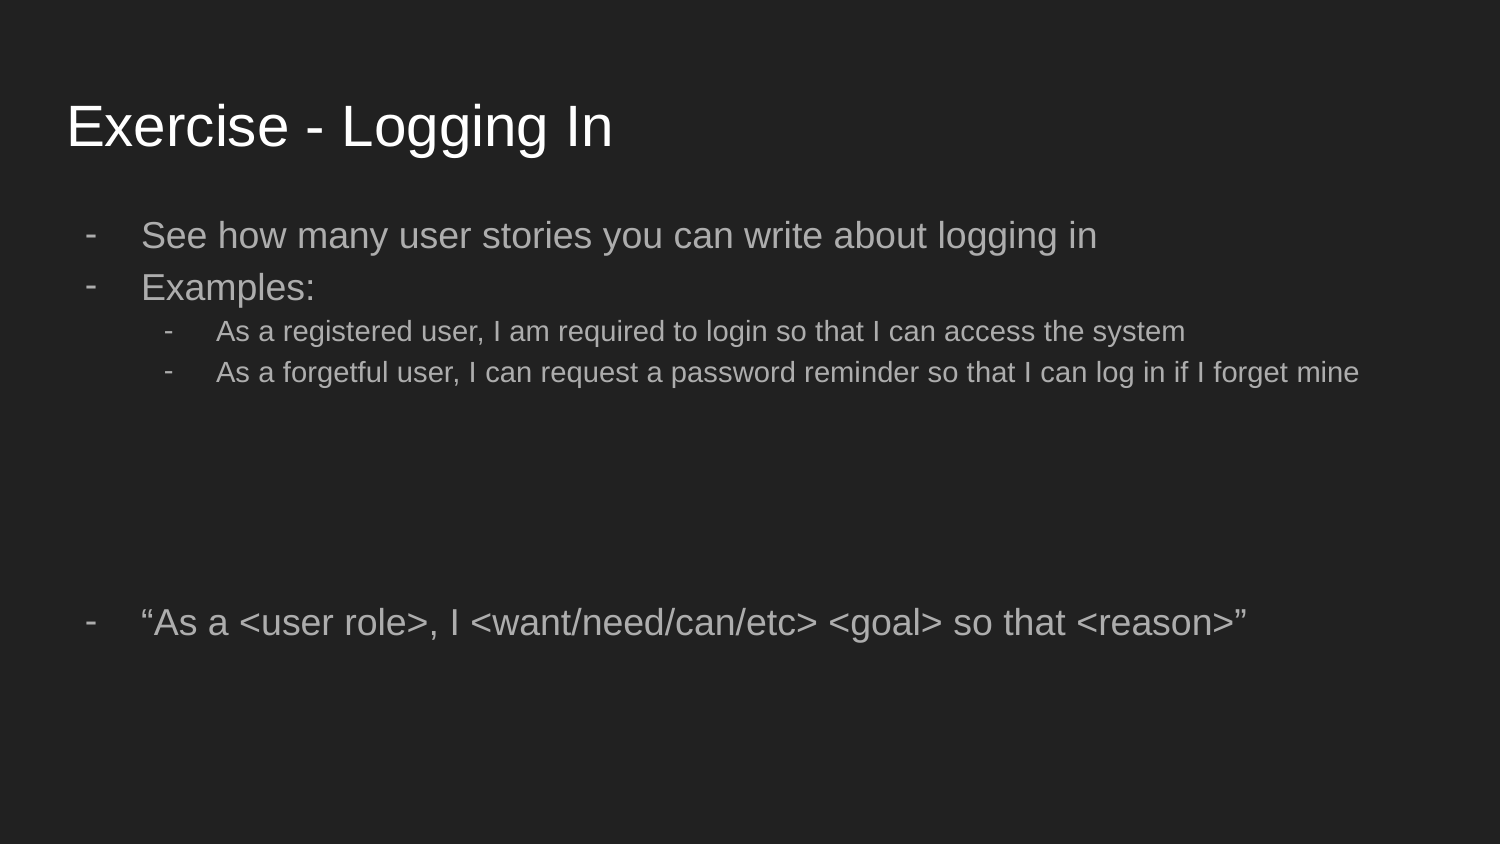

# Exercise - Logging In
See how many user stories you can write about logging in
Examples:
As a registered user, I am required to login so that I can access the system
As a forgetful user, I can request a password reminder so that I can log in if I forget mine

“As a <user role>, I <want/need/can/etc> <goal> so that <reason>”